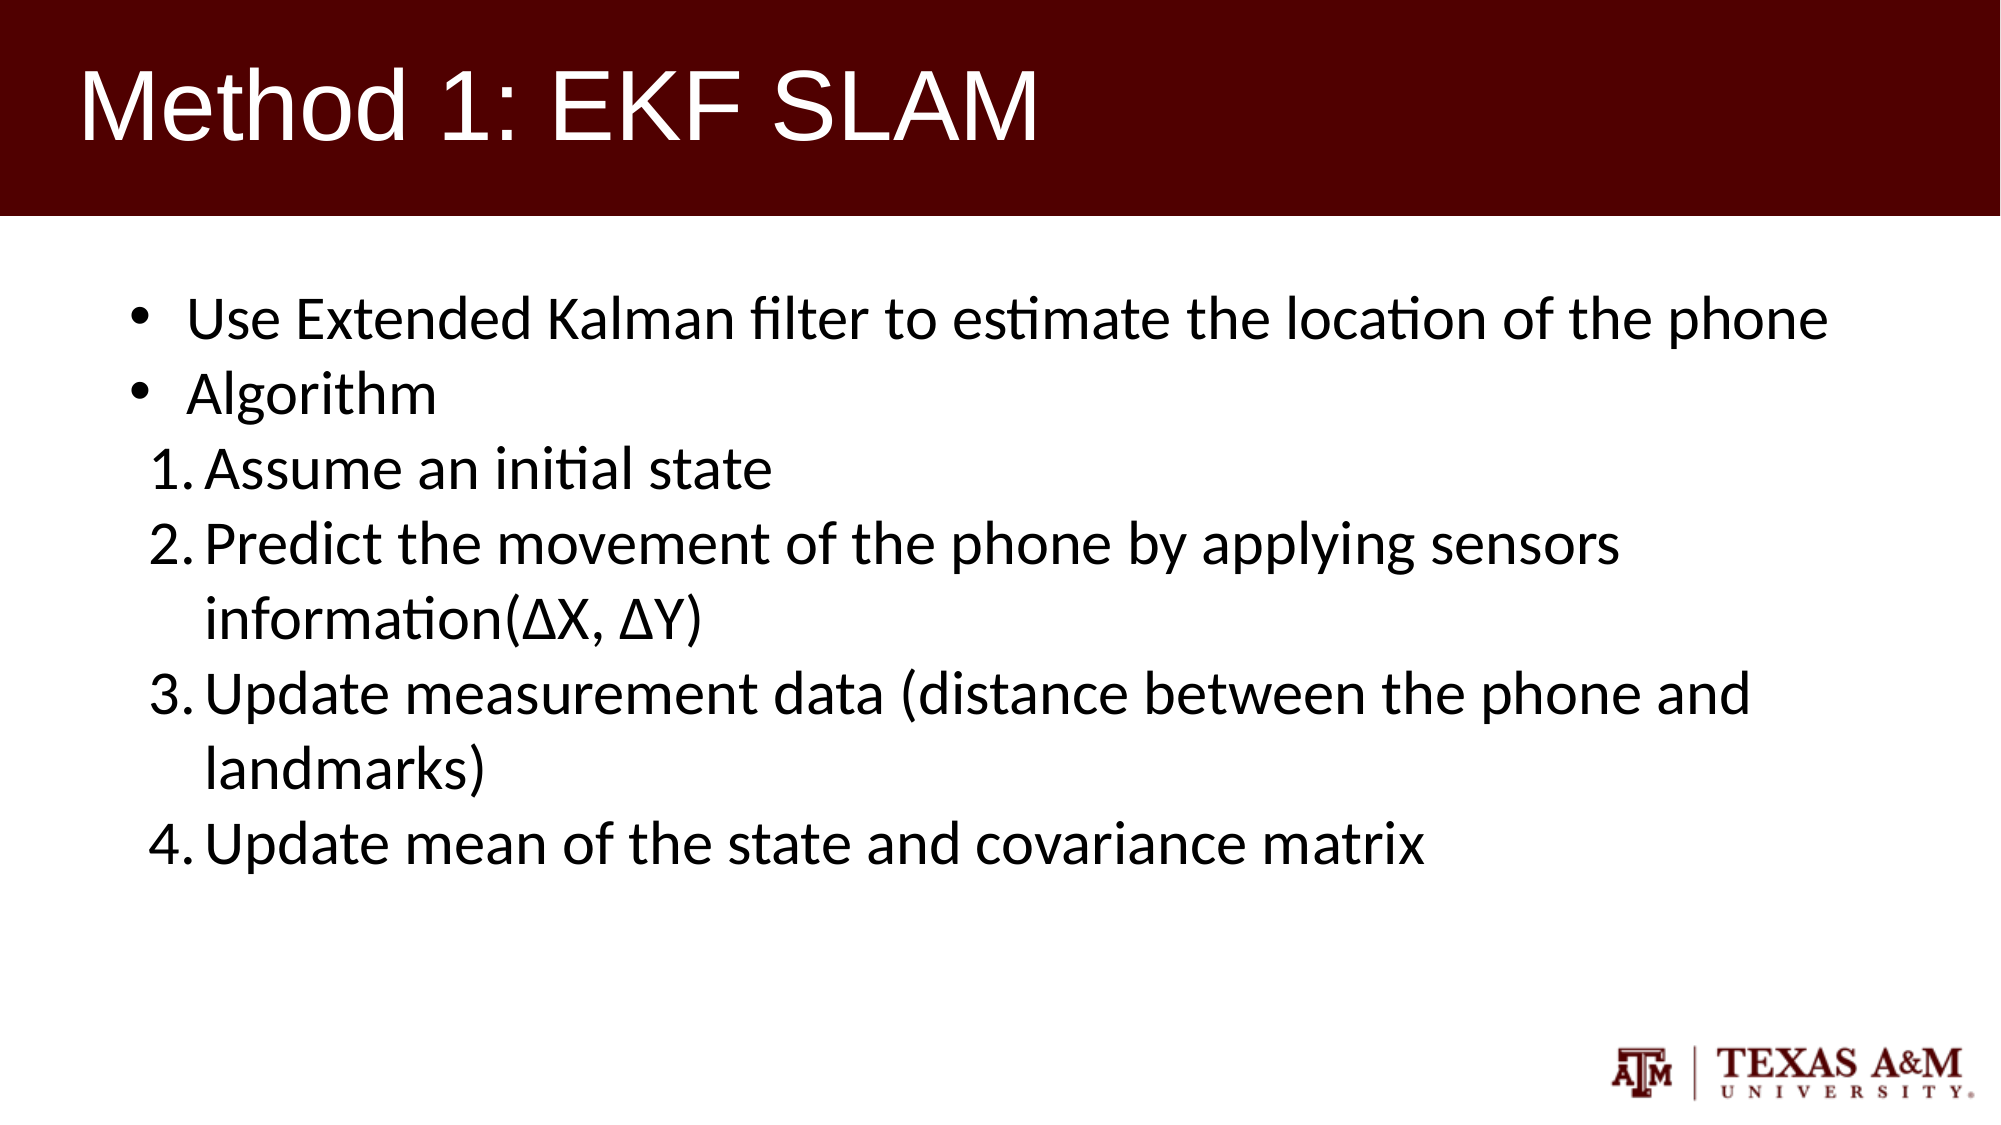

# Method 1: EKF SLAM
Use Extended Kalman filter to estimate the location of the phone
Algorithm
Assume an initial state
Predict the movement of the phone by applying sensors information(ΔX, ΔY)
Update measurement data (distance between the phone and landmarks)
Update mean of the state and covariance matrix